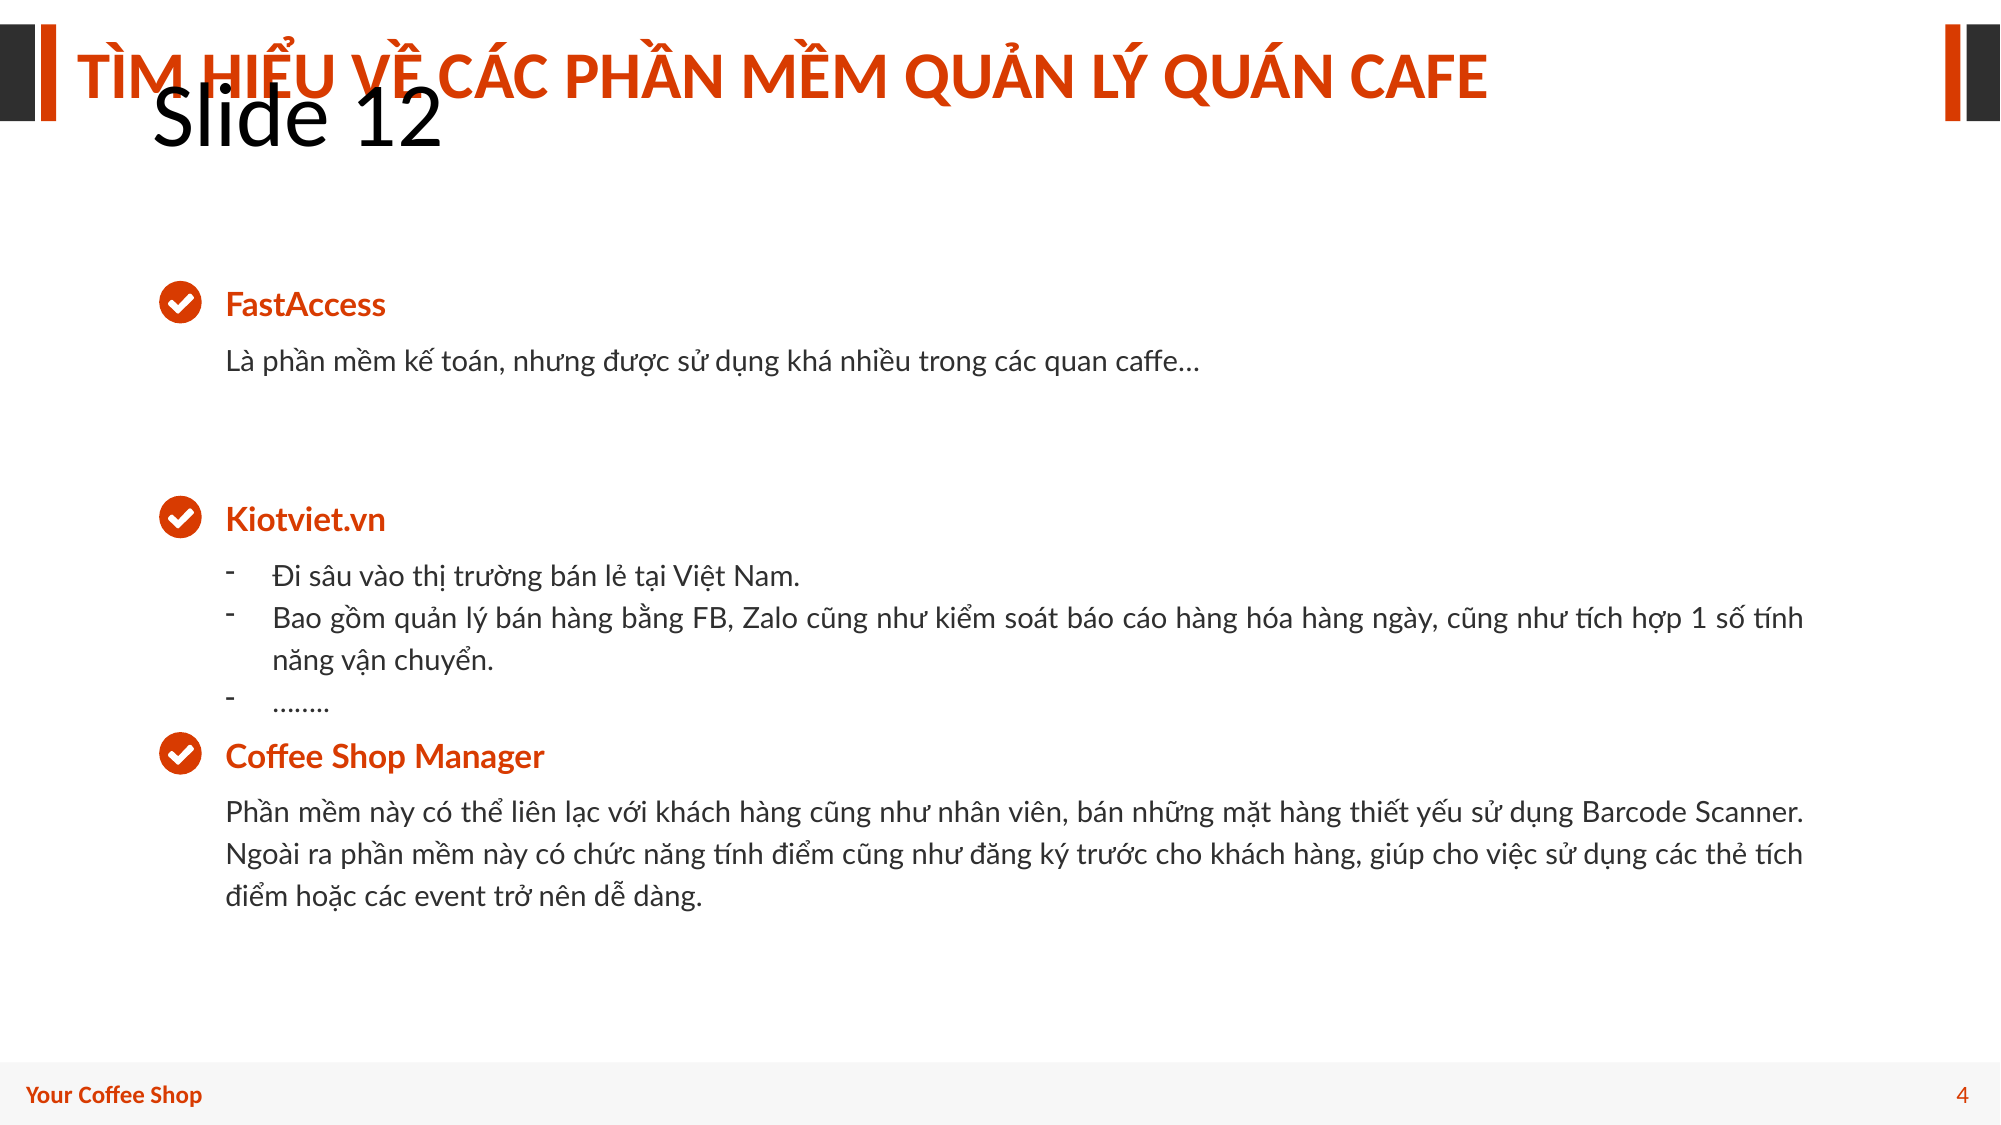

TÌM HIỂU VỀ CÁC PHẦN MỀM QUẢN LÝ QUÁN CAFE
# Slide 12
FastAccess

Là phần mềm kế toán, nhưng được sử dụng khá nhiều trong các quan caffe…
Kiotviet.vn

Đi sâu vào thị trường bán lẻ tại Việt Nam.
Bao gồm quản lý bán hàng bằng FB, Zalo cũng như kiểm soát báo cáo hàng hóa hàng ngày, cũng như tích hợp 1 số tính năng vận chuyển.
……..

Coffee Shop Manager

Phần mềm này có thể liên lạc với khách hàng cũng như nhân viên, bán những mặt hàng thiết yếu sử dụng Barcode Scanner. Ngoài ra phần mềm này có chức năng tính điểm cũng như đăng ký trước cho khách hàng, giúp cho việc sử dụng các thẻ tích điểm hoặc các event trở nên dễ dàng.